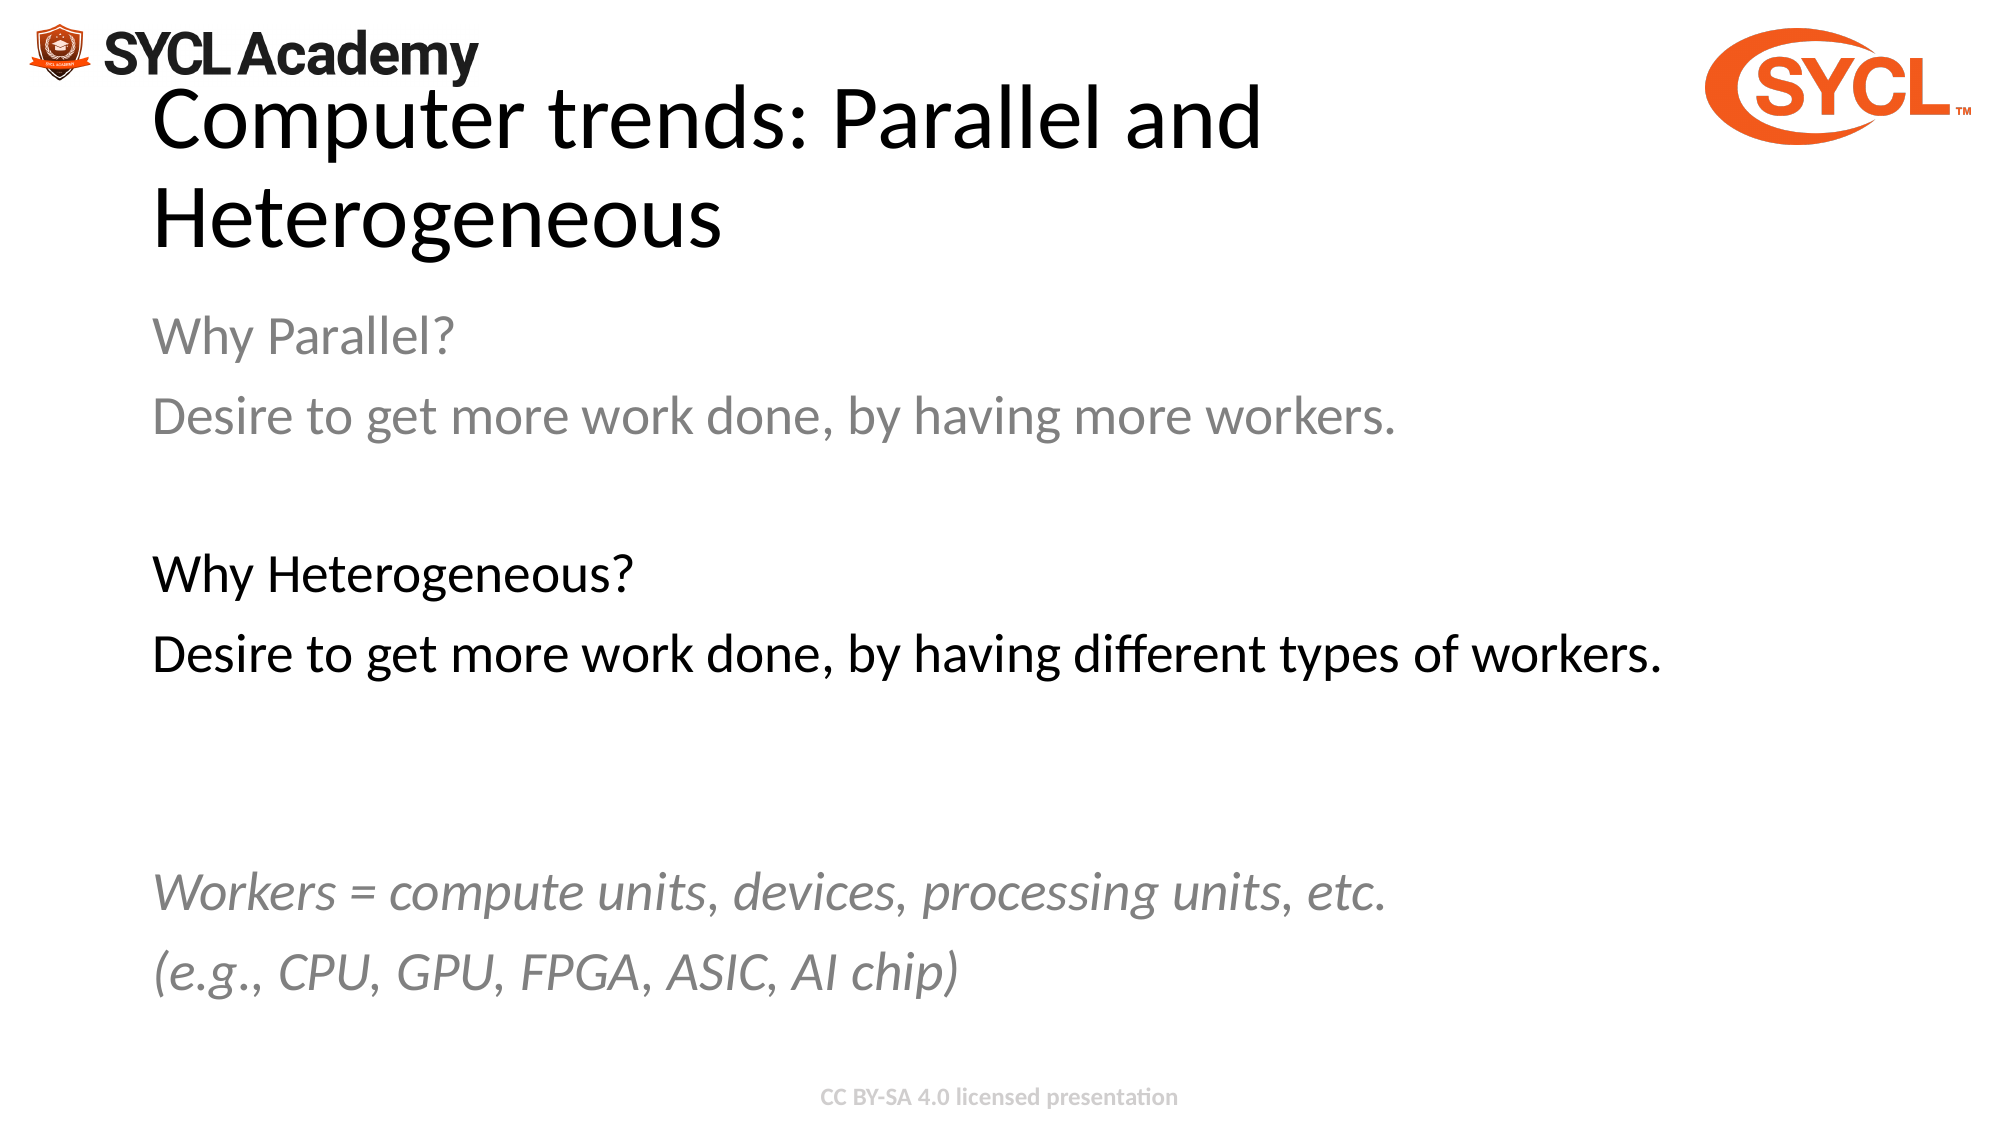

# Computer trends: Parallel and Heterogeneous
Why Parallel?
Desire to get more work done, by having more workers.

Why Heterogeneous?
Desire to get more work done, by having different types of workers.

Workers = compute units, devices, processing units, etc.
(e.g., CPU, GPU, FPGA, ASIC, AI chip)